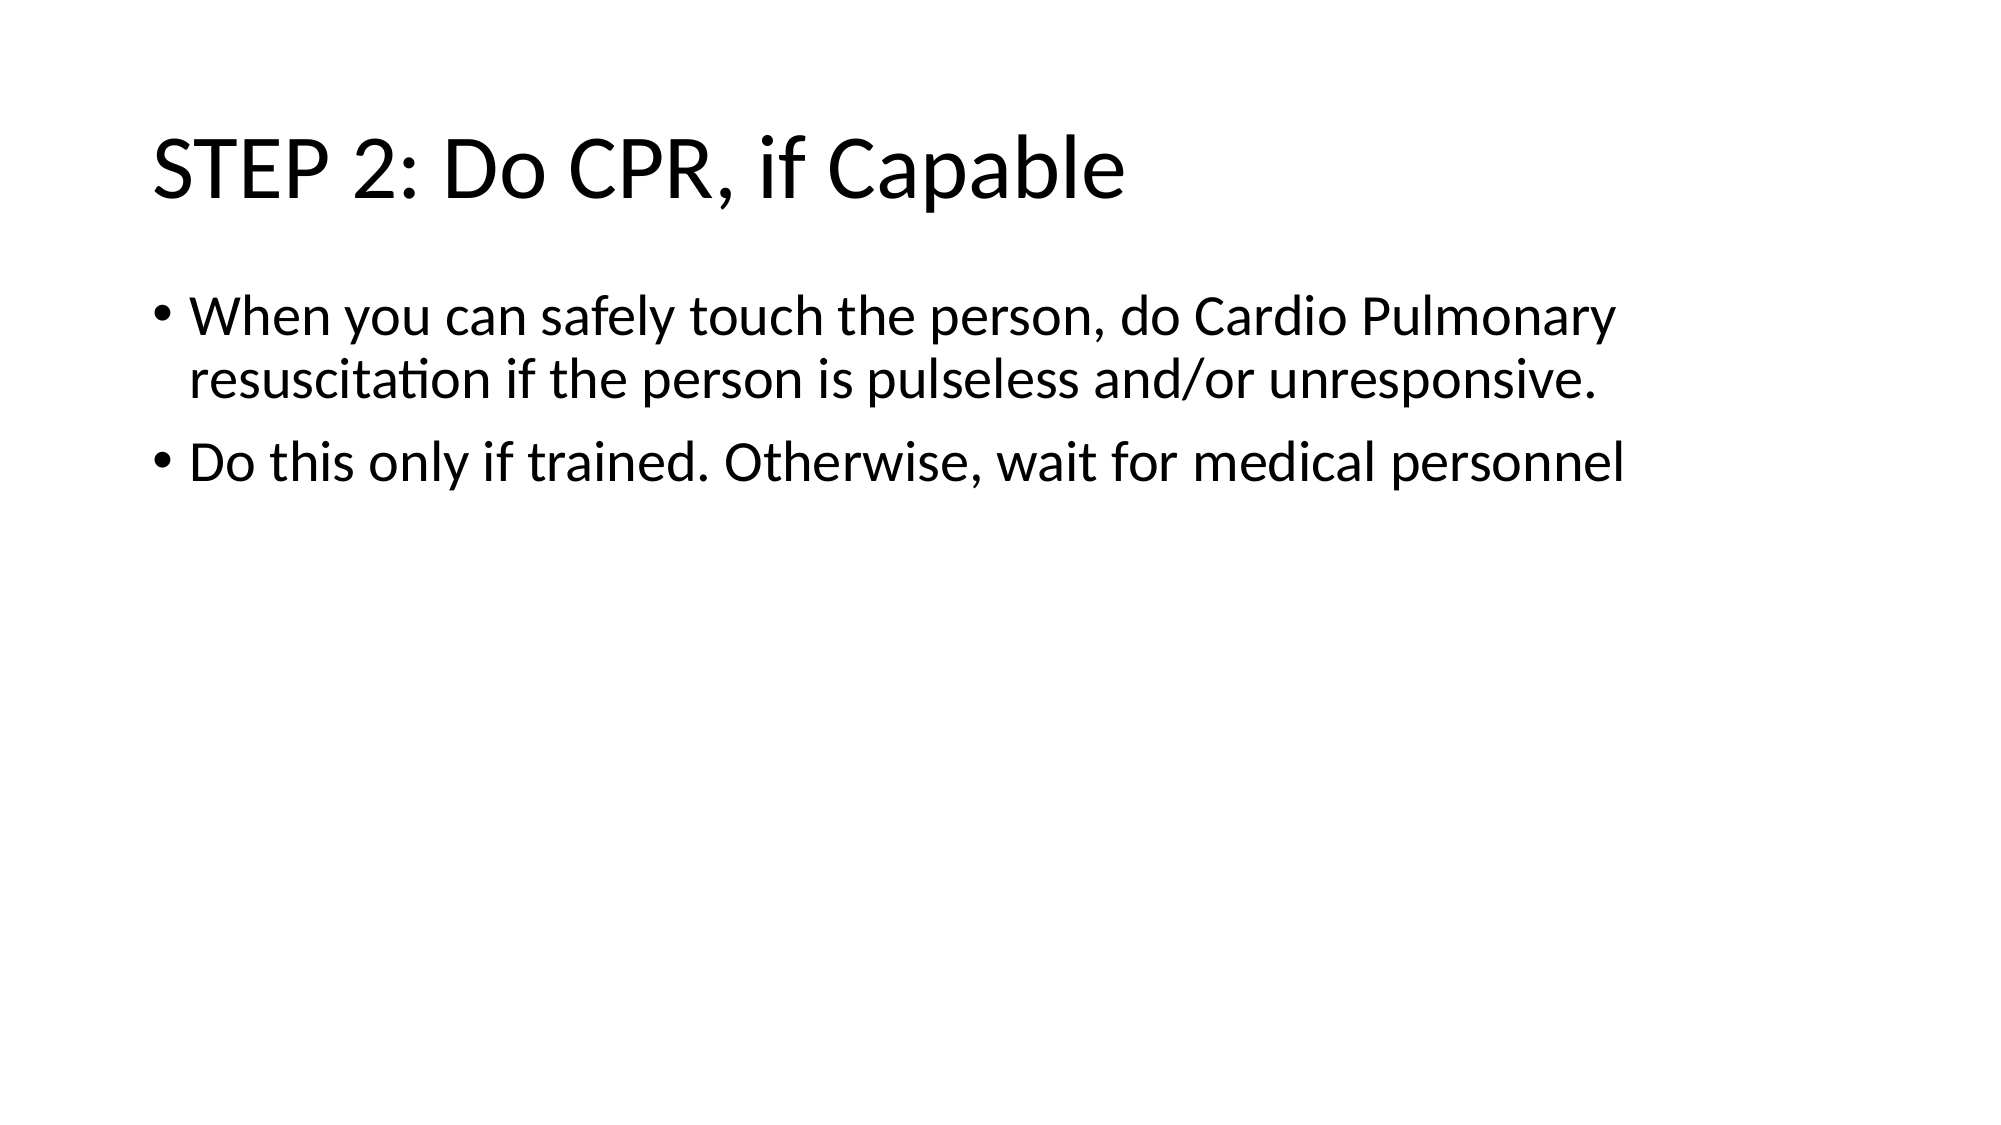

# STEP 2: Do CPR, if Capable
When you can safely touch the person, do Cardio Pulmonary resuscitation if the person is pulseless and/or unresponsive.
Do this only if trained. Otherwise, wait for medical personnel